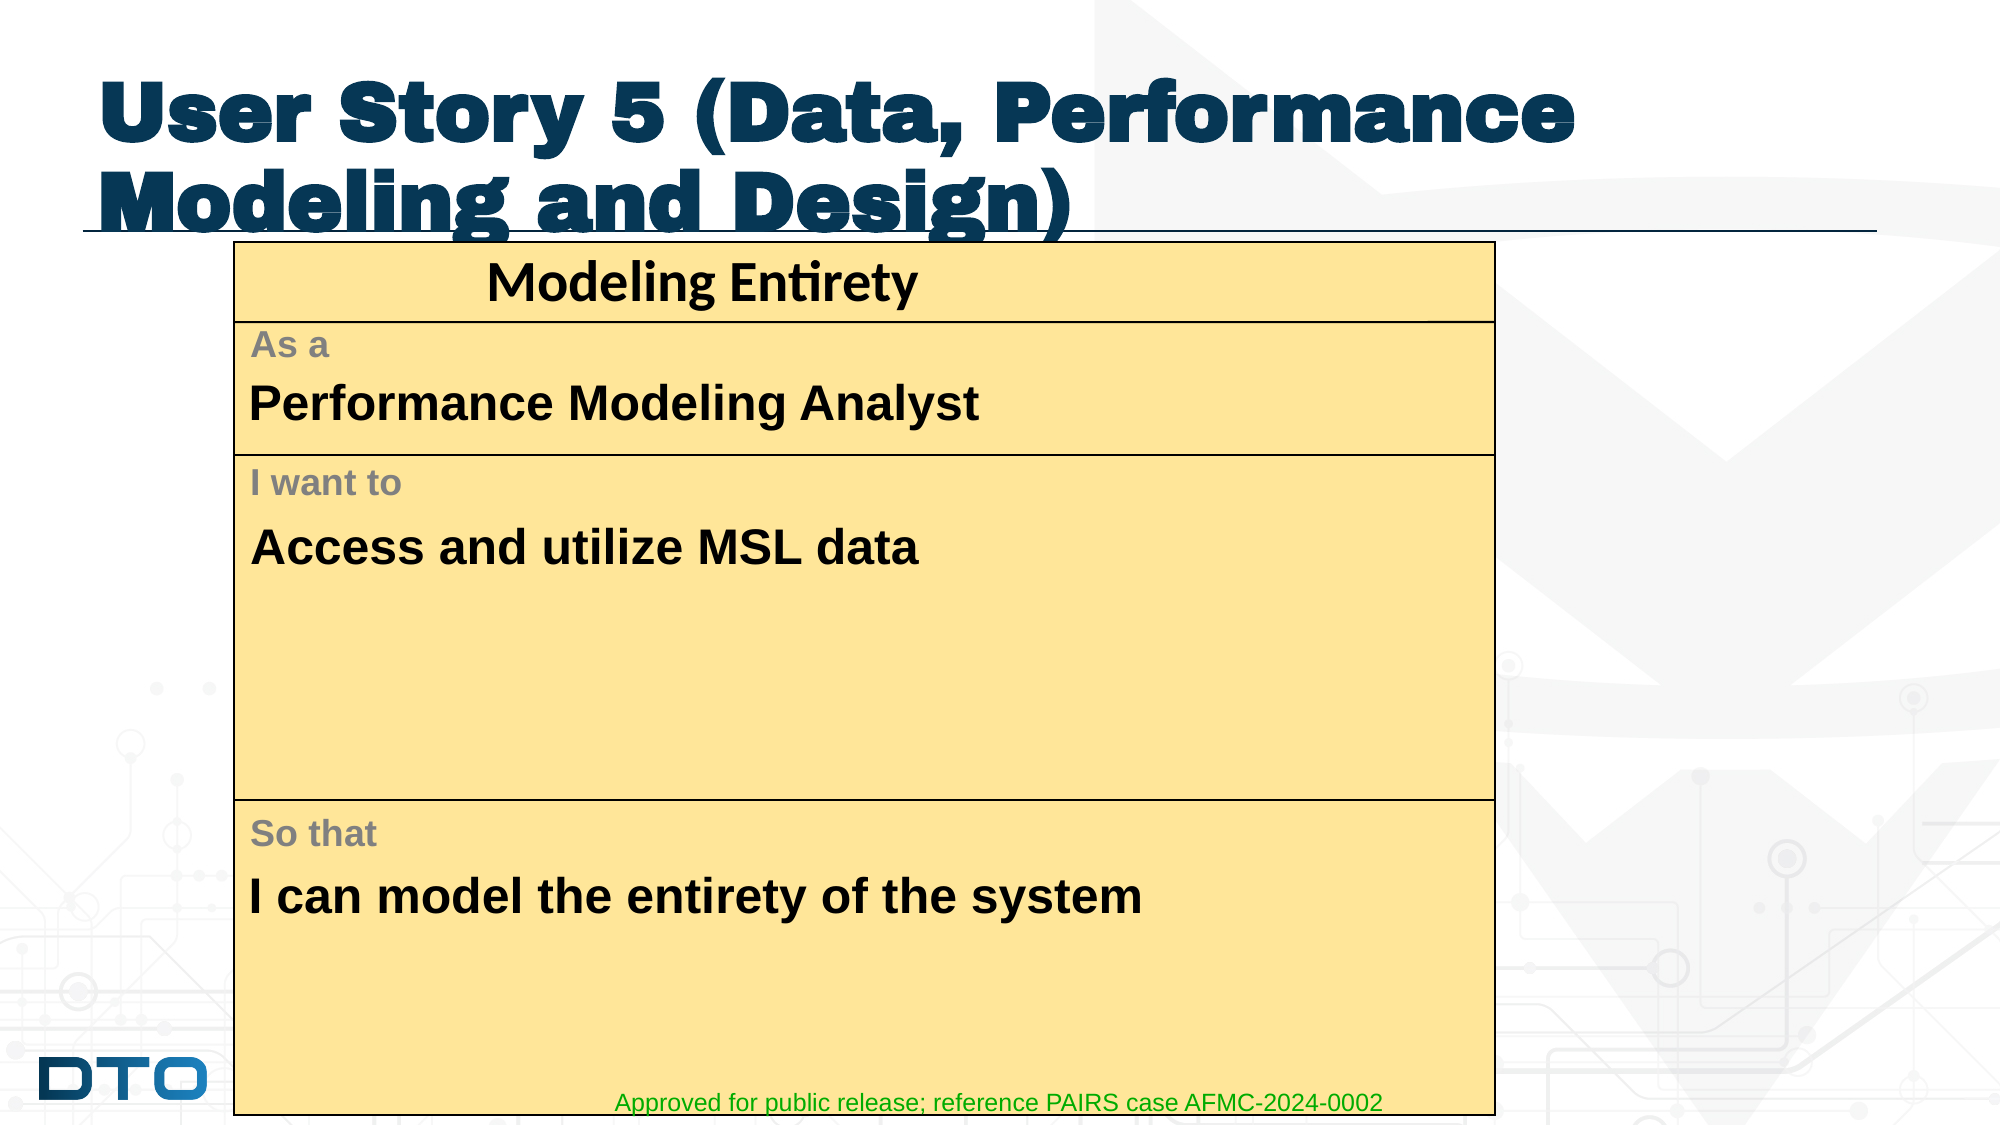

# User Story 5 (Data, Performance Modeling and Design)
Modeling Entirety

As a
Performance Modeling Analyst
I want to
Access and utilize MSL data
So that
I can model the entirety of the system
Approved for public release; reference PAIRS case AFMC-2024-0002